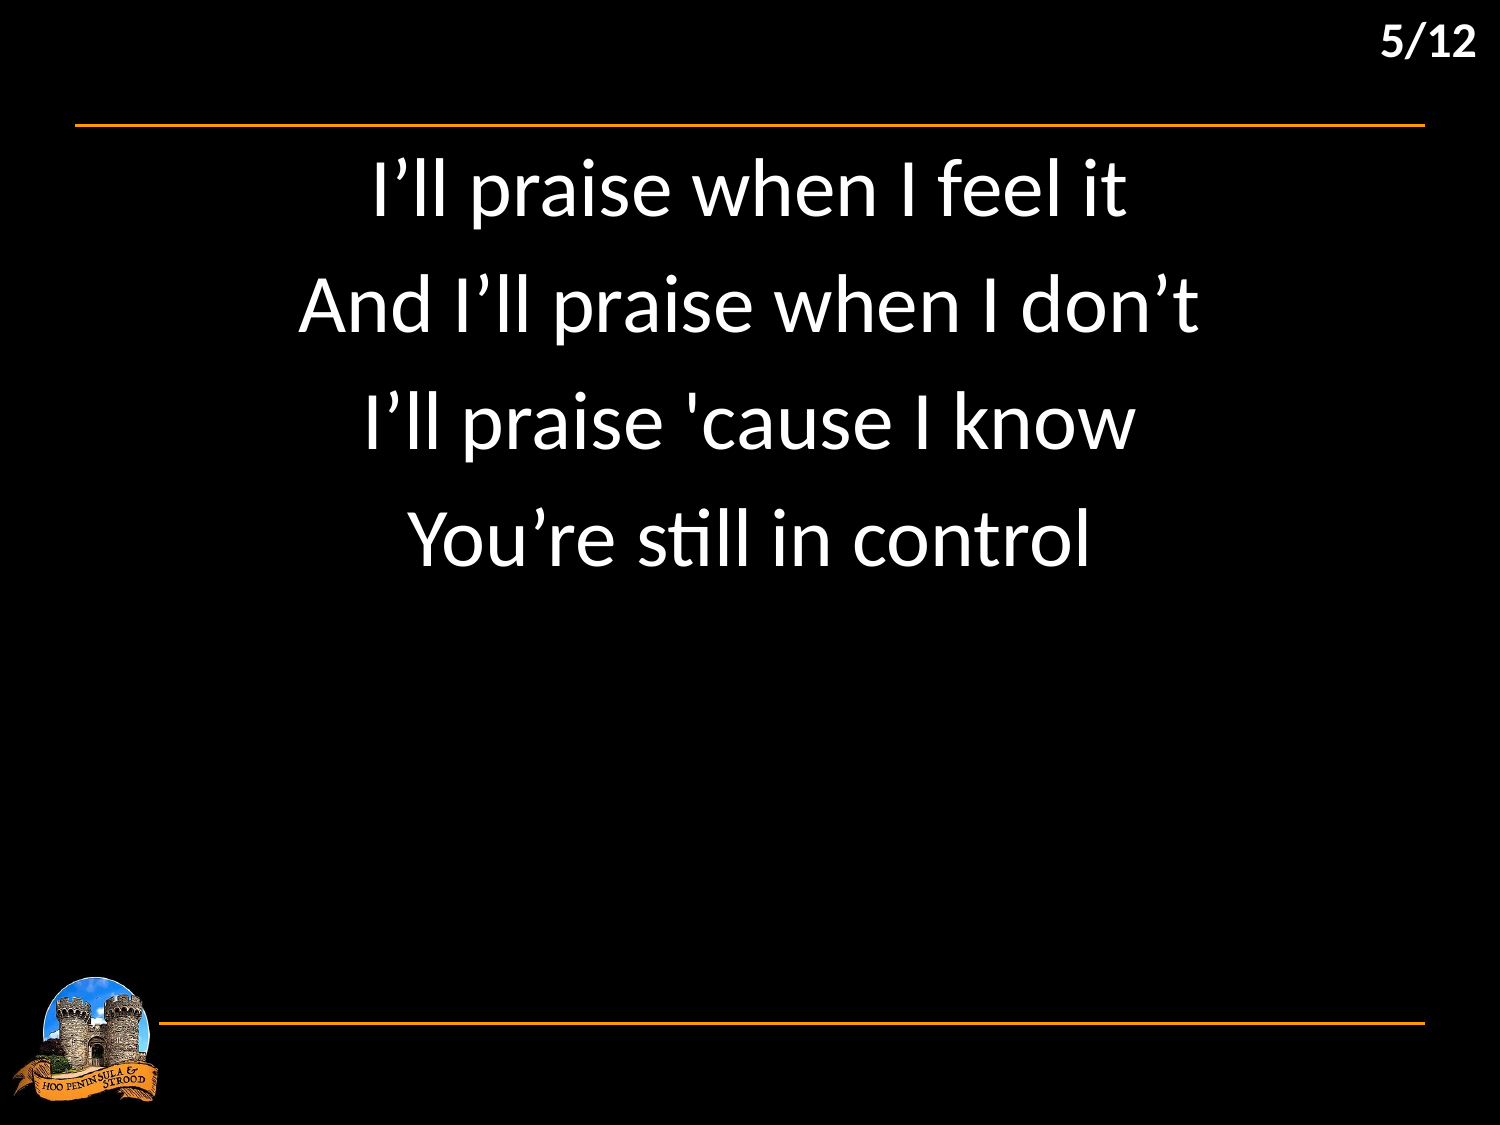

5/12
I’ll praise when I feel it
And I’ll praise when I don’t
I’ll praise 'cause I know
You’re still in control